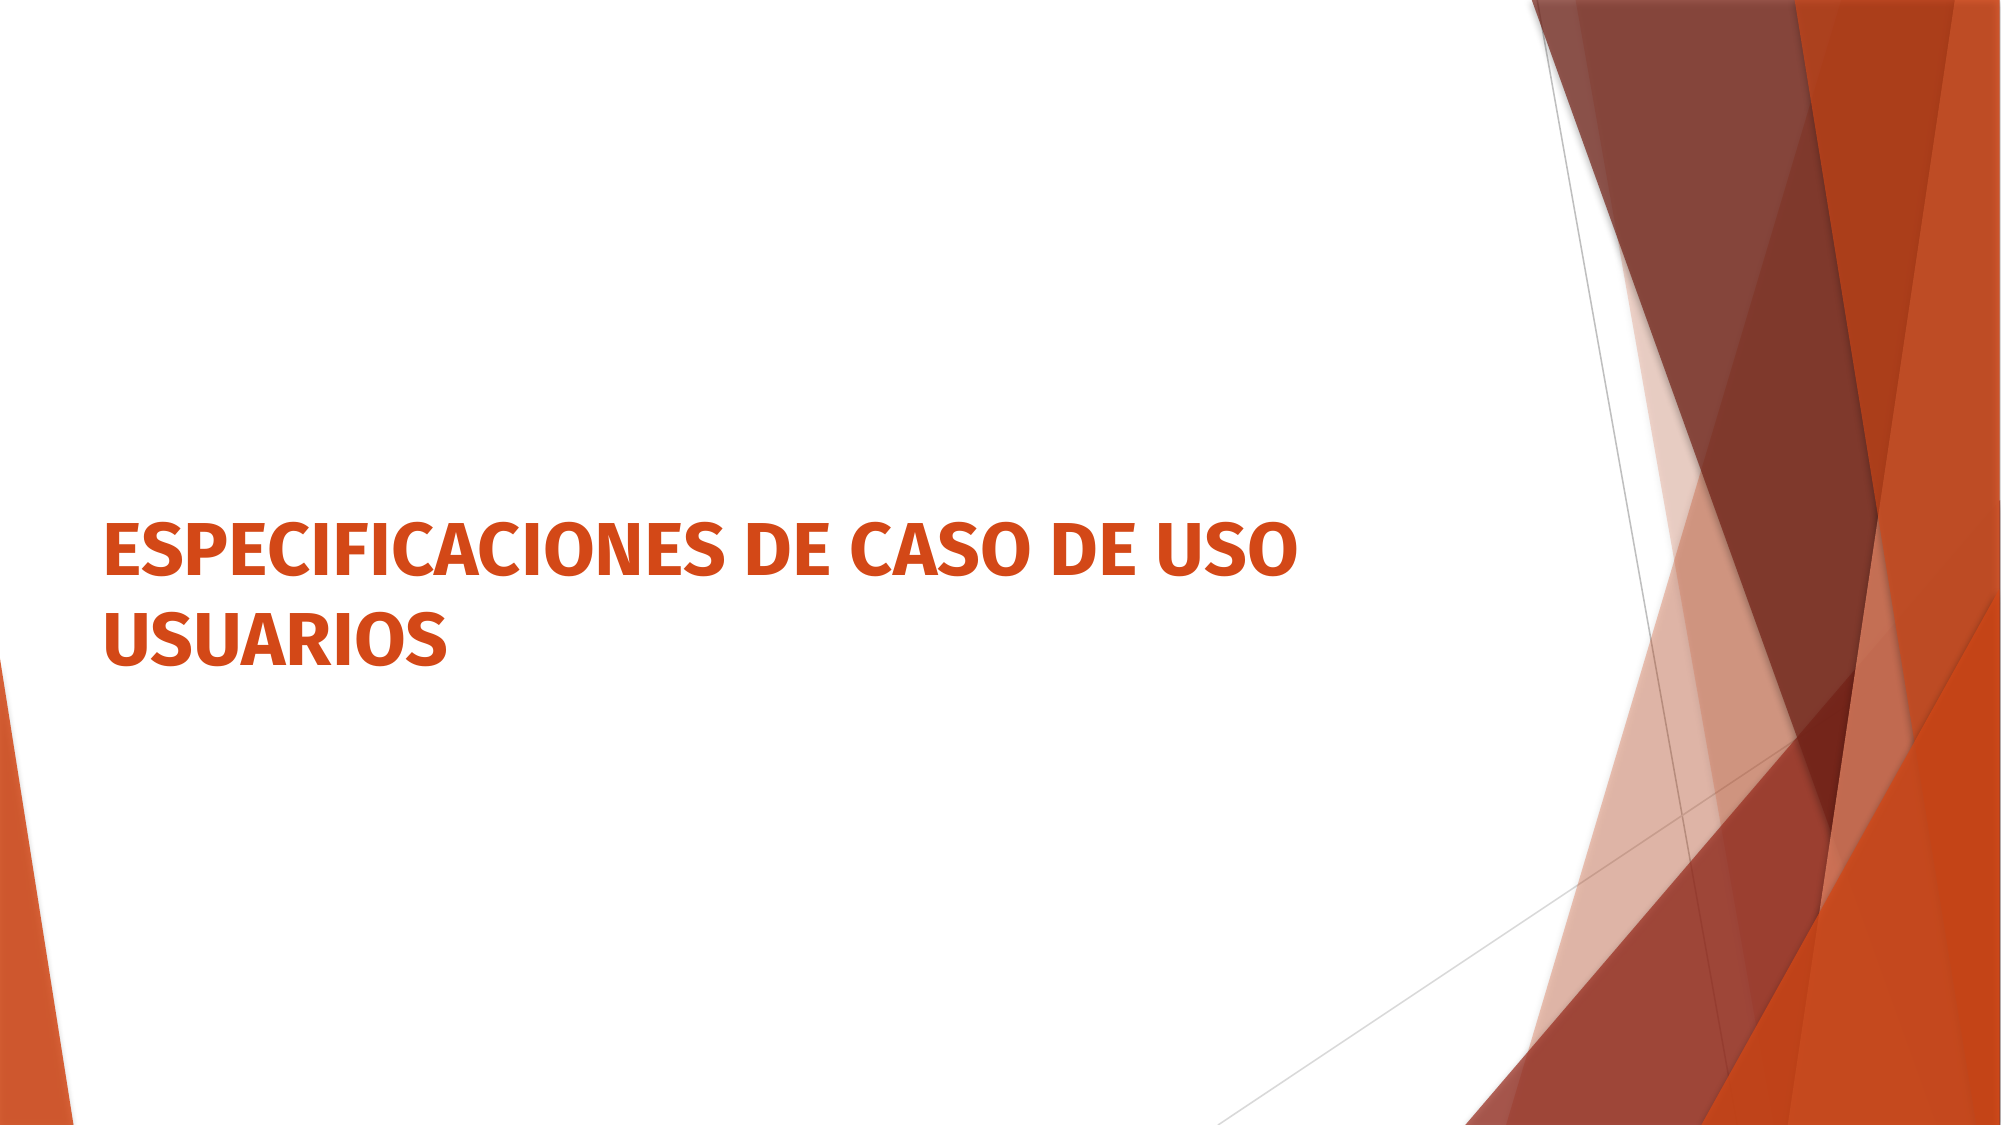

# ESPECIFICACIONES DE CASO DE USO USUARIOS